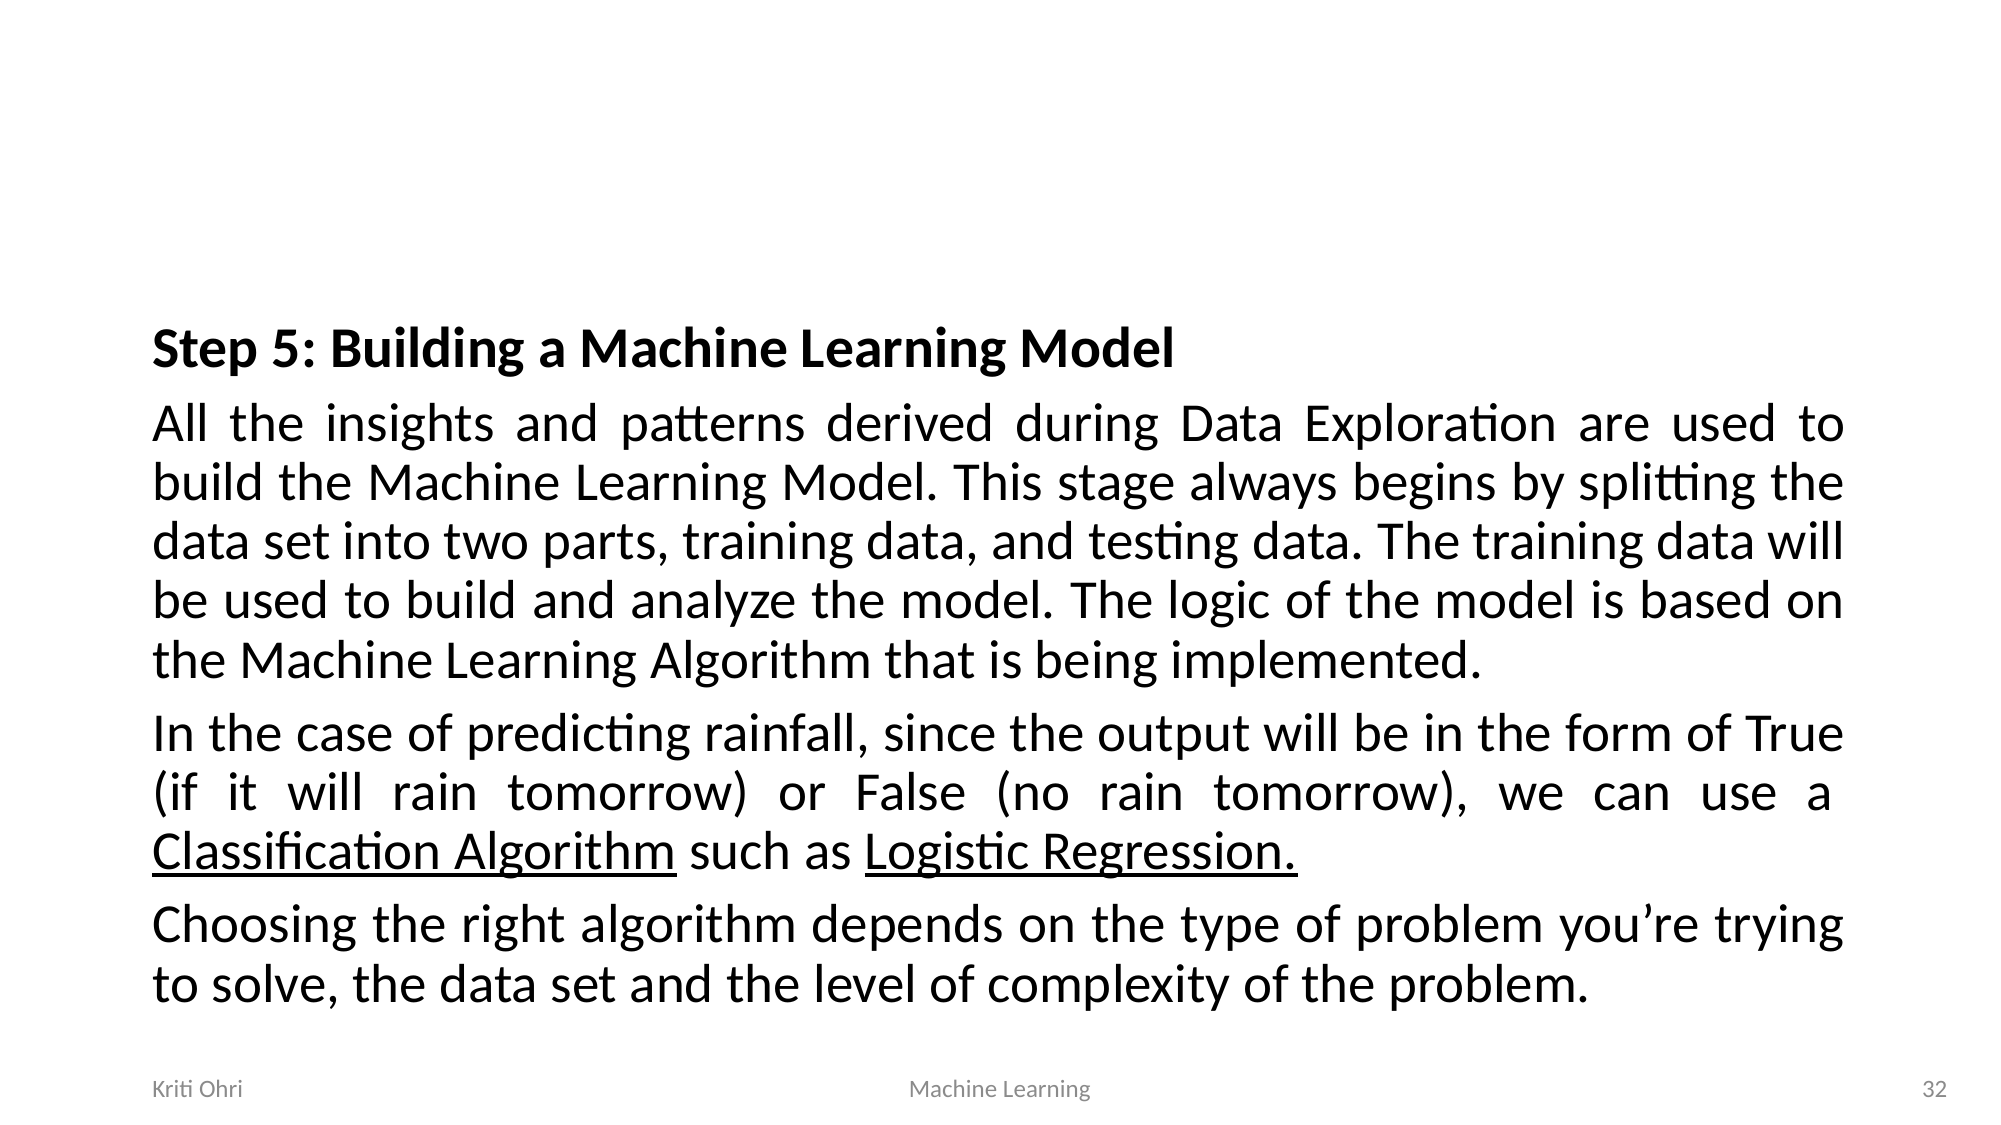

#
Step 5: Building a Machine Learning Model
All the insights and patterns derived during Data Exploration are used to build the Machine Learning Model. This stage always begins by splitting the data set into two parts, training data, and testing data. The training data will be used to build and analyze the model. The logic of the model is based on the Machine Learning Algorithm that is being implemented.
In the case of predicting rainfall, since the output will be in the form of True (if it will rain tomorrow) or False (no rain tomorrow), we can use a Classification Algorithm such as Logistic Regression.
Choosing the right algorithm depends on the type of problem you’re trying to solve, the data set and the level of complexity of the problem.

Kriti Ohri
Machine Learning